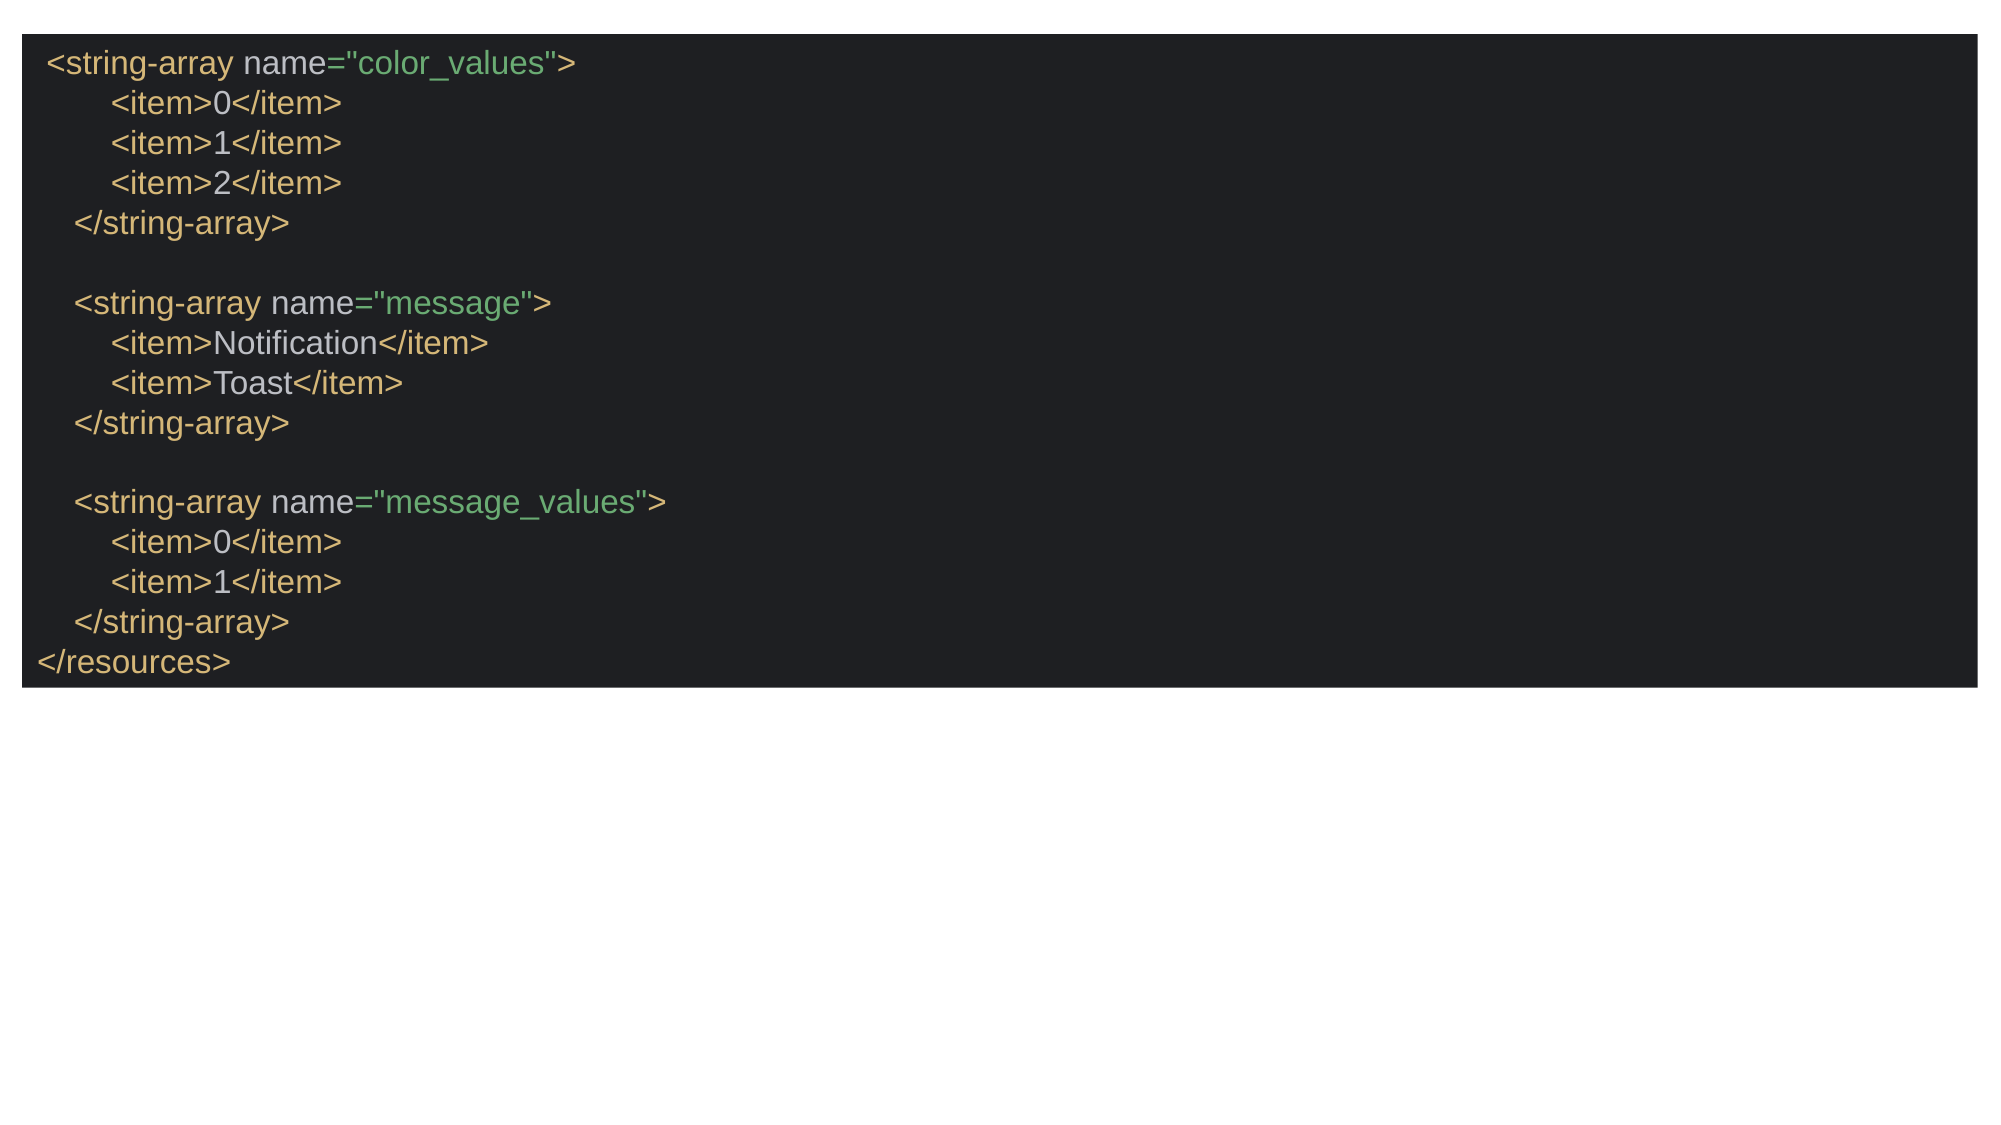

<string-array name="color_values">
        <item>0</item>
        <item>1</item>
        <item>2</item>
    </string-array>
    <string-array name="message">
        <item>Notification</item>
        <item>Toast</item>
    </string-array>
    <string-array name="message_values">
        <item>0</item>
        <item>1</item>
    </string-array>
</resources>